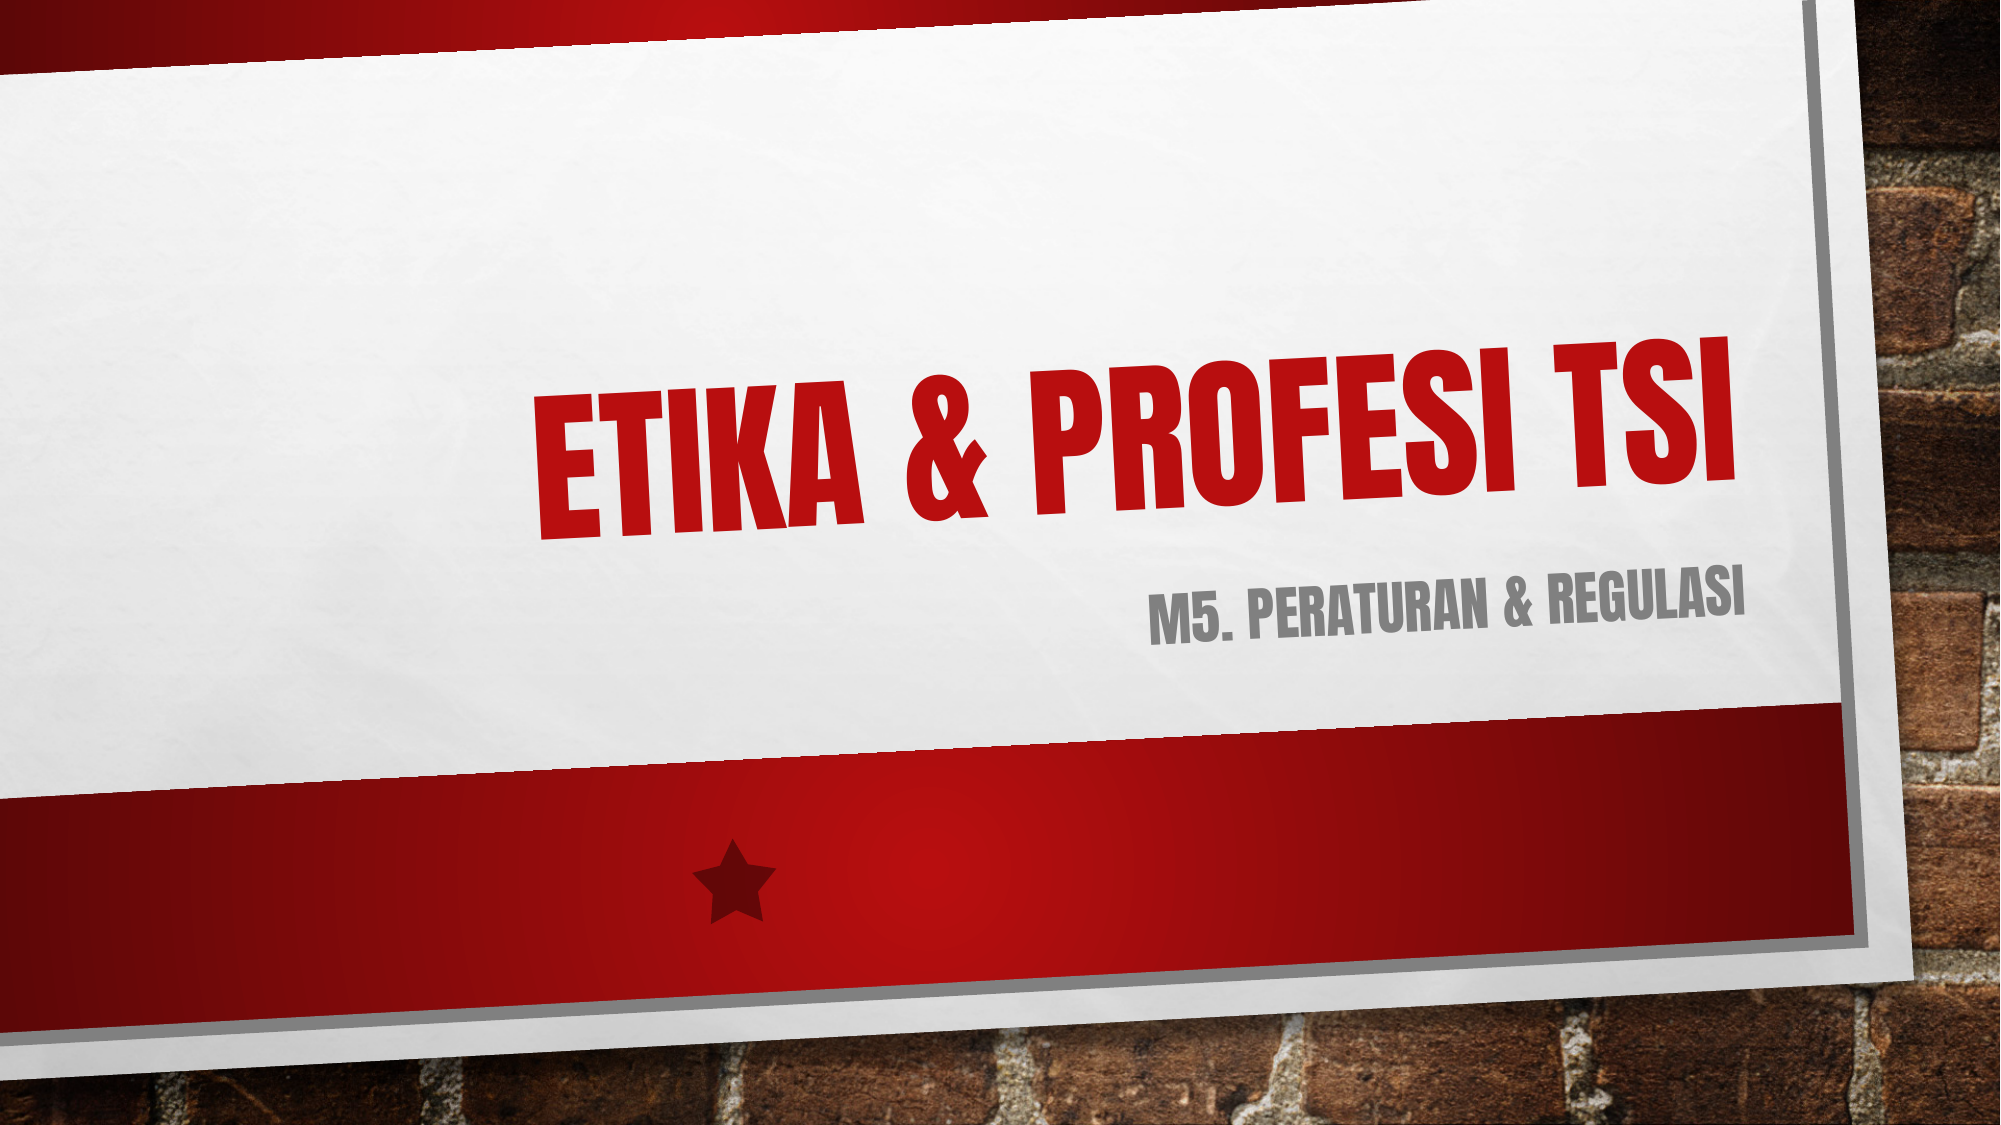

# Etika & profesi tsi
M5. peraturan & regulasi